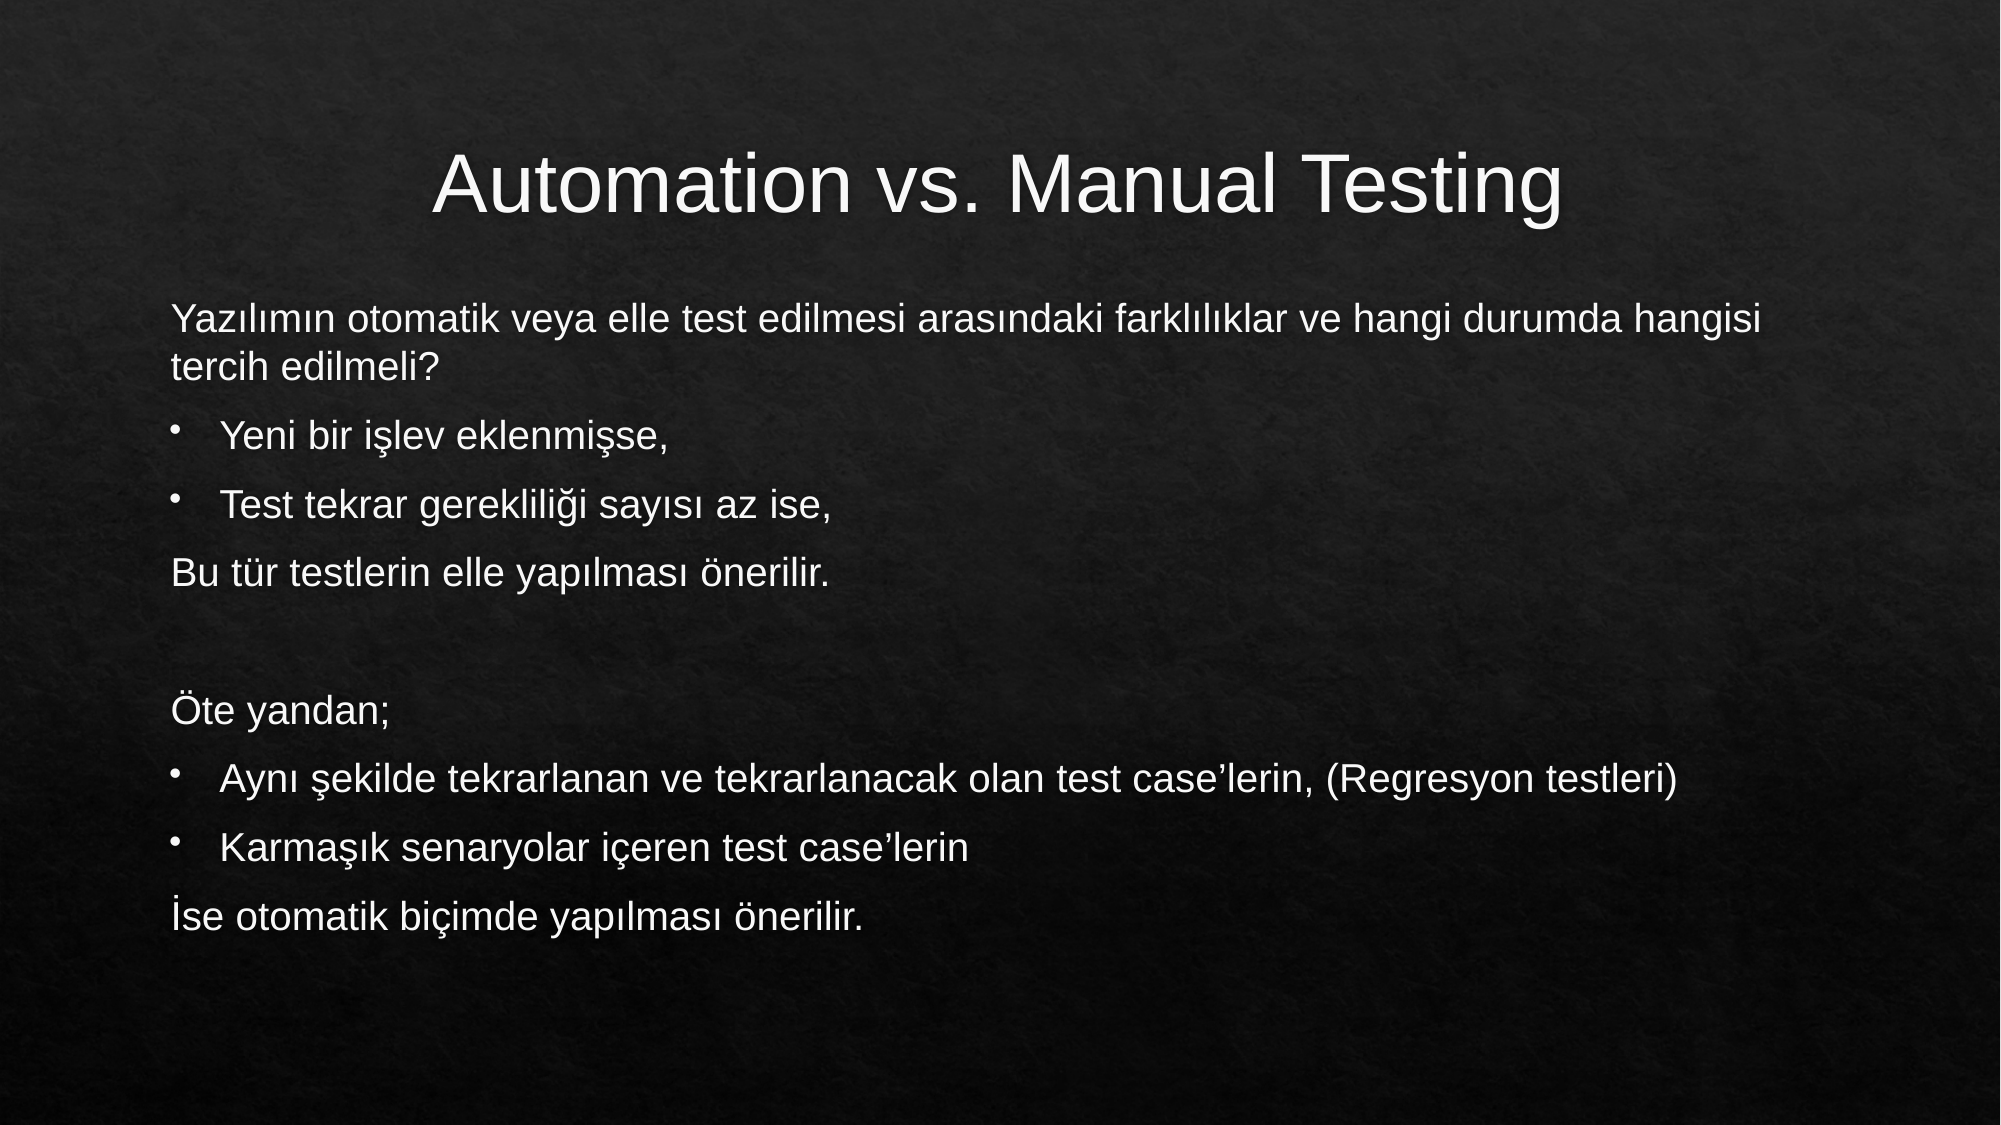

# Automation vs. Manual Testing
Yazılımın otomatik veya elle test edilmesi arasındaki farklılıklar ve hangi durumda hangisi tercih edilmeli?
Yeni bir işlev eklenmişse,
Test tekrar gerekliliği sayısı az ise,
Bu tür testlerin elle yapılması önerilir.

Öte yandan;
Aynı şekilde tekrarlanan ve tekrarlanacak olan test case’lerin, (Regresyon testleri)
Karmaşık senaryolar içeren test case’lerin
İse otomatik biçimde yapılması önerilir.